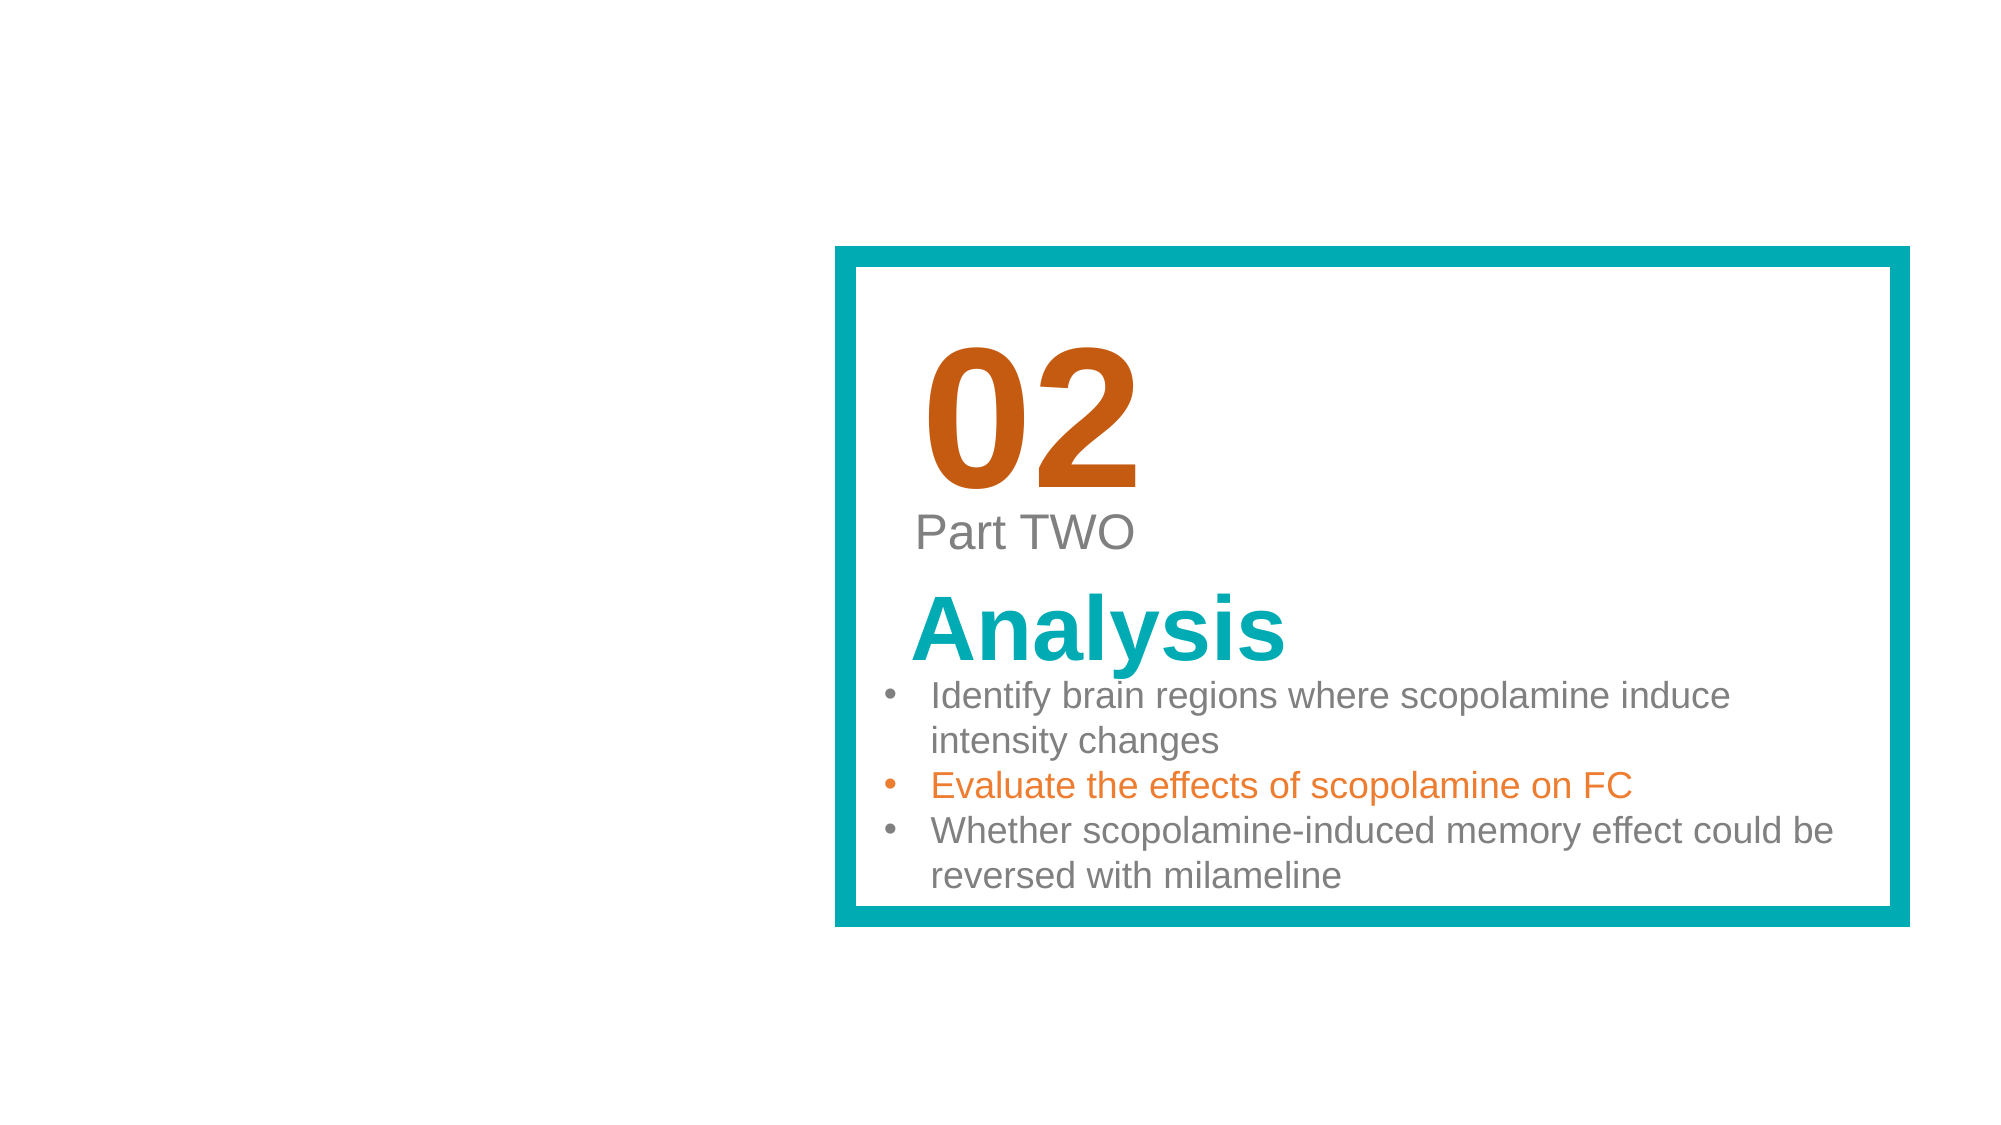

02
Part TWO
Analysis
Identify brain regions where scopolamine induce intensity changes
Evaluate the effects of scopolamine on FC
Whether scopolamine-induced memory effect could be reversed with milameline